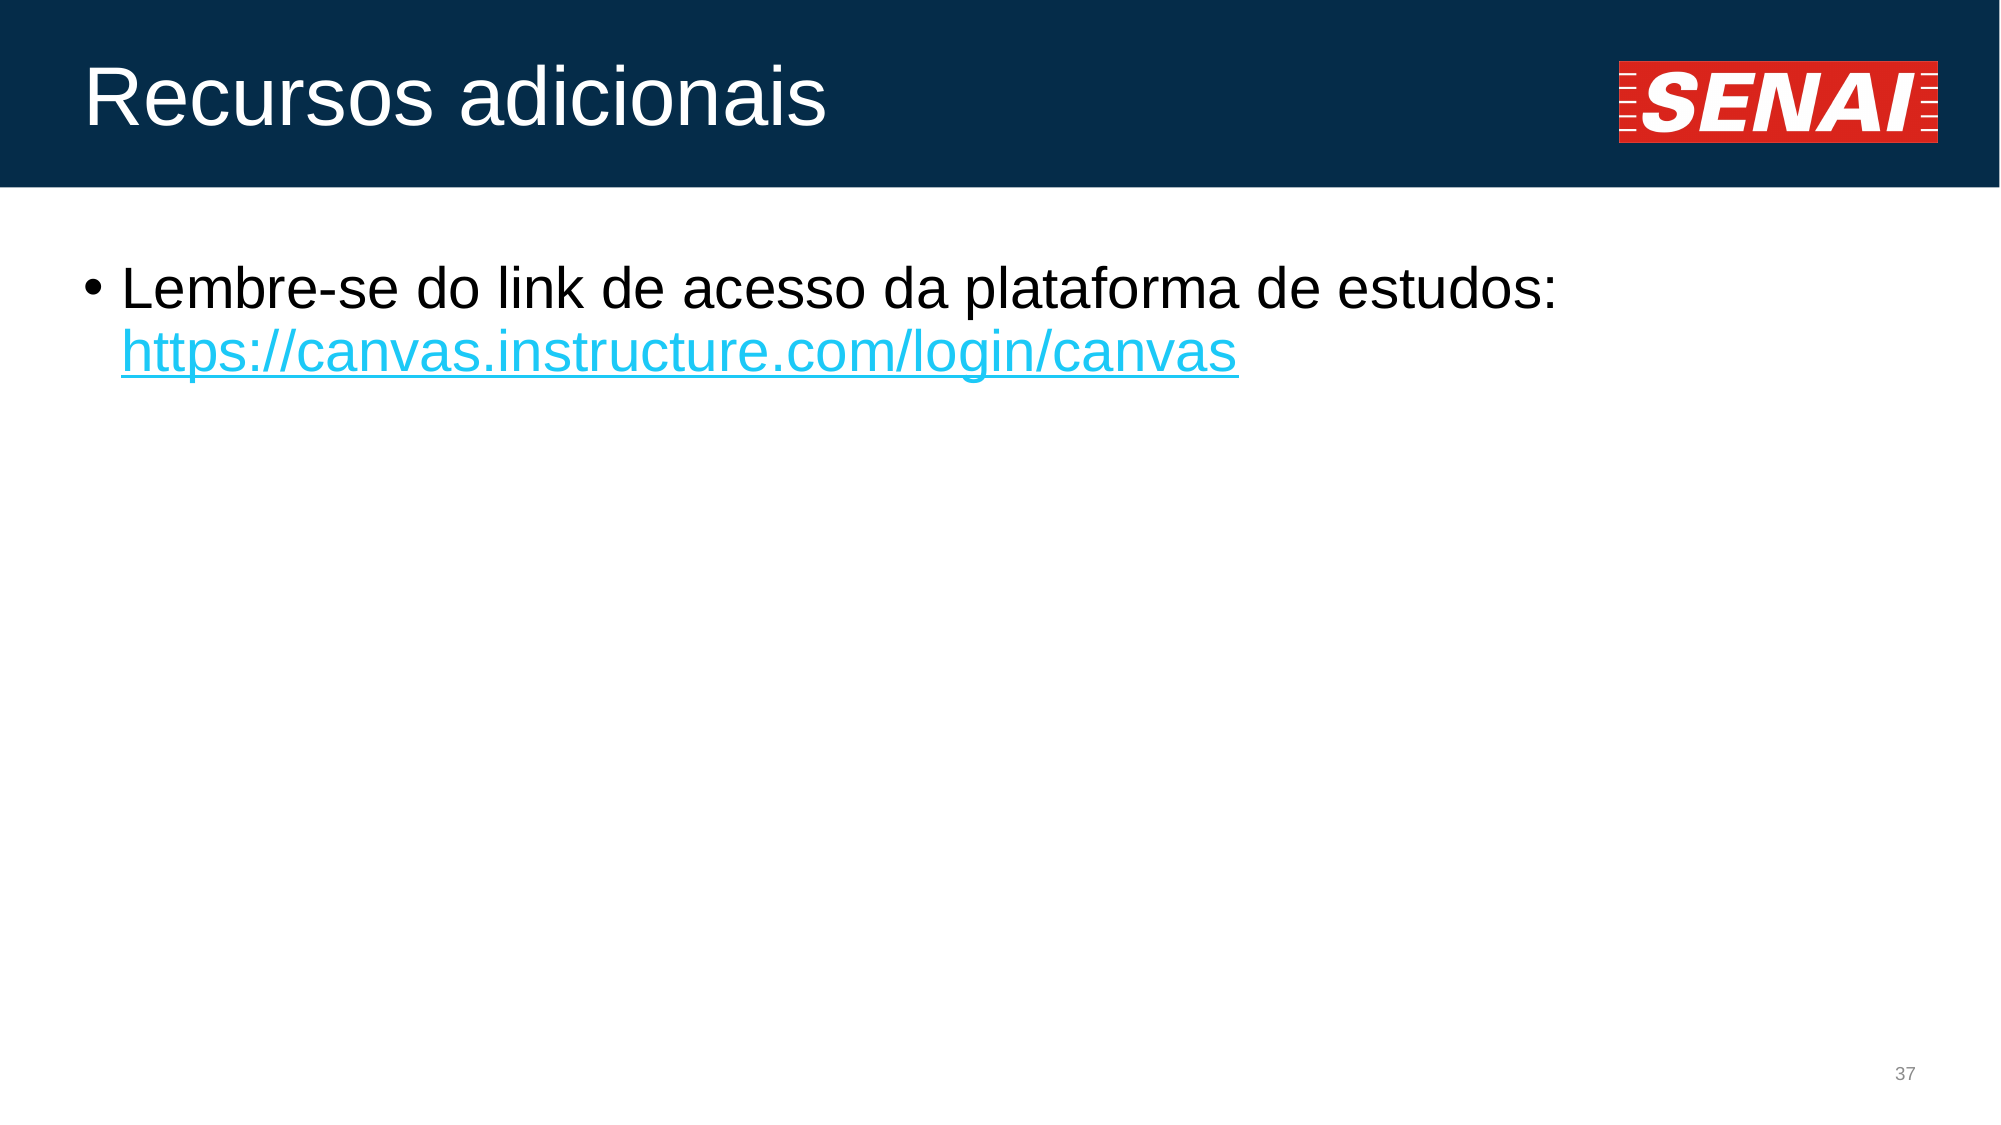

# Recursos adicionais
Lembre-se do link de acesso da plataforma de estudos: https://canvas.instructure.com/login/canvas

37